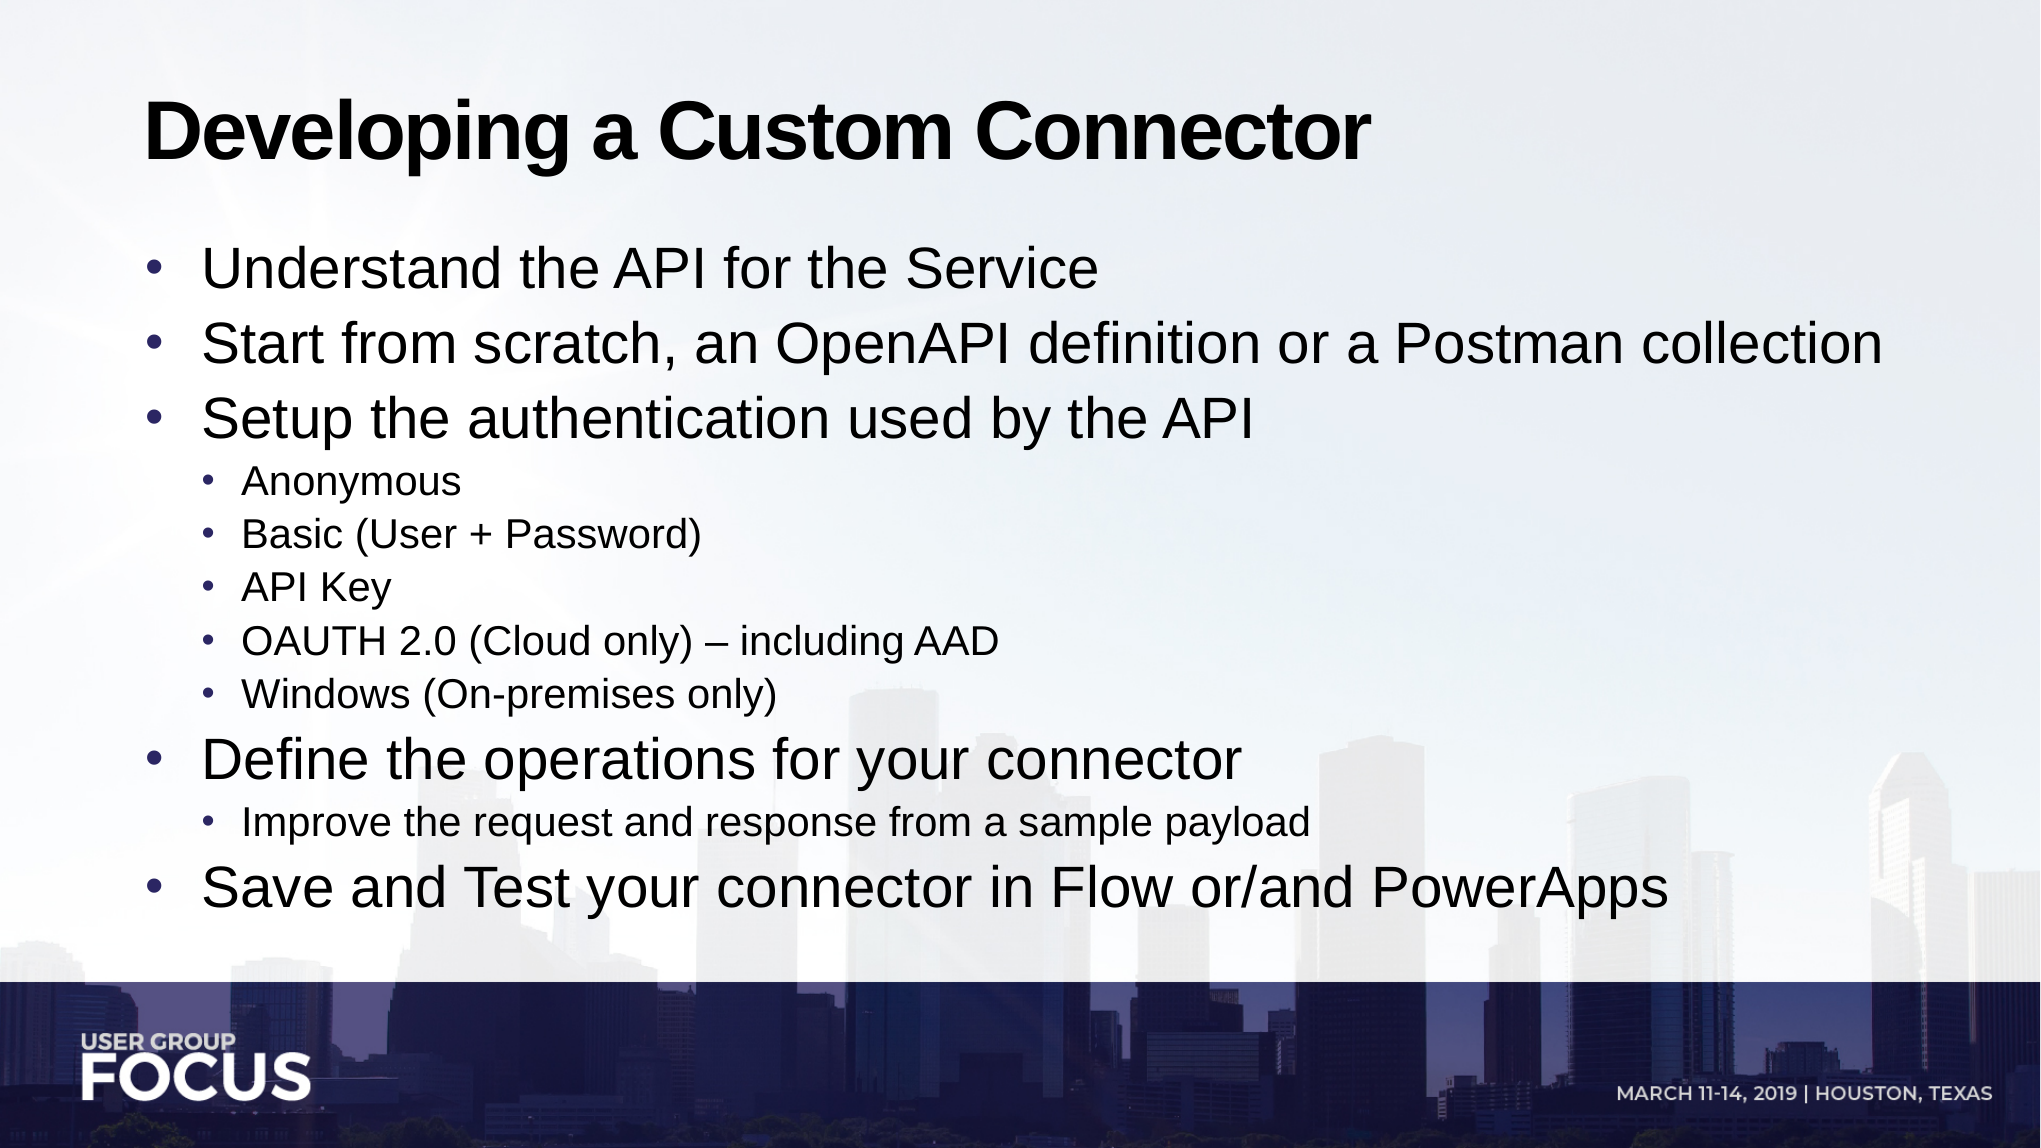

# Developing a Custom Connector
Understand the API for the Service
Start from scratch, an OpenAPI definition or a Postman collection
Setup the authentication used by the API
Anonymous
Basic (User + Password)
API Key
OAUTH 2.0 (Cloud only) – including AAD
Windows (On-premises only)
Define the operations for your connector
Improve the request and response from a sample payload
Save and Test your connector in Flow or/and PowerApps